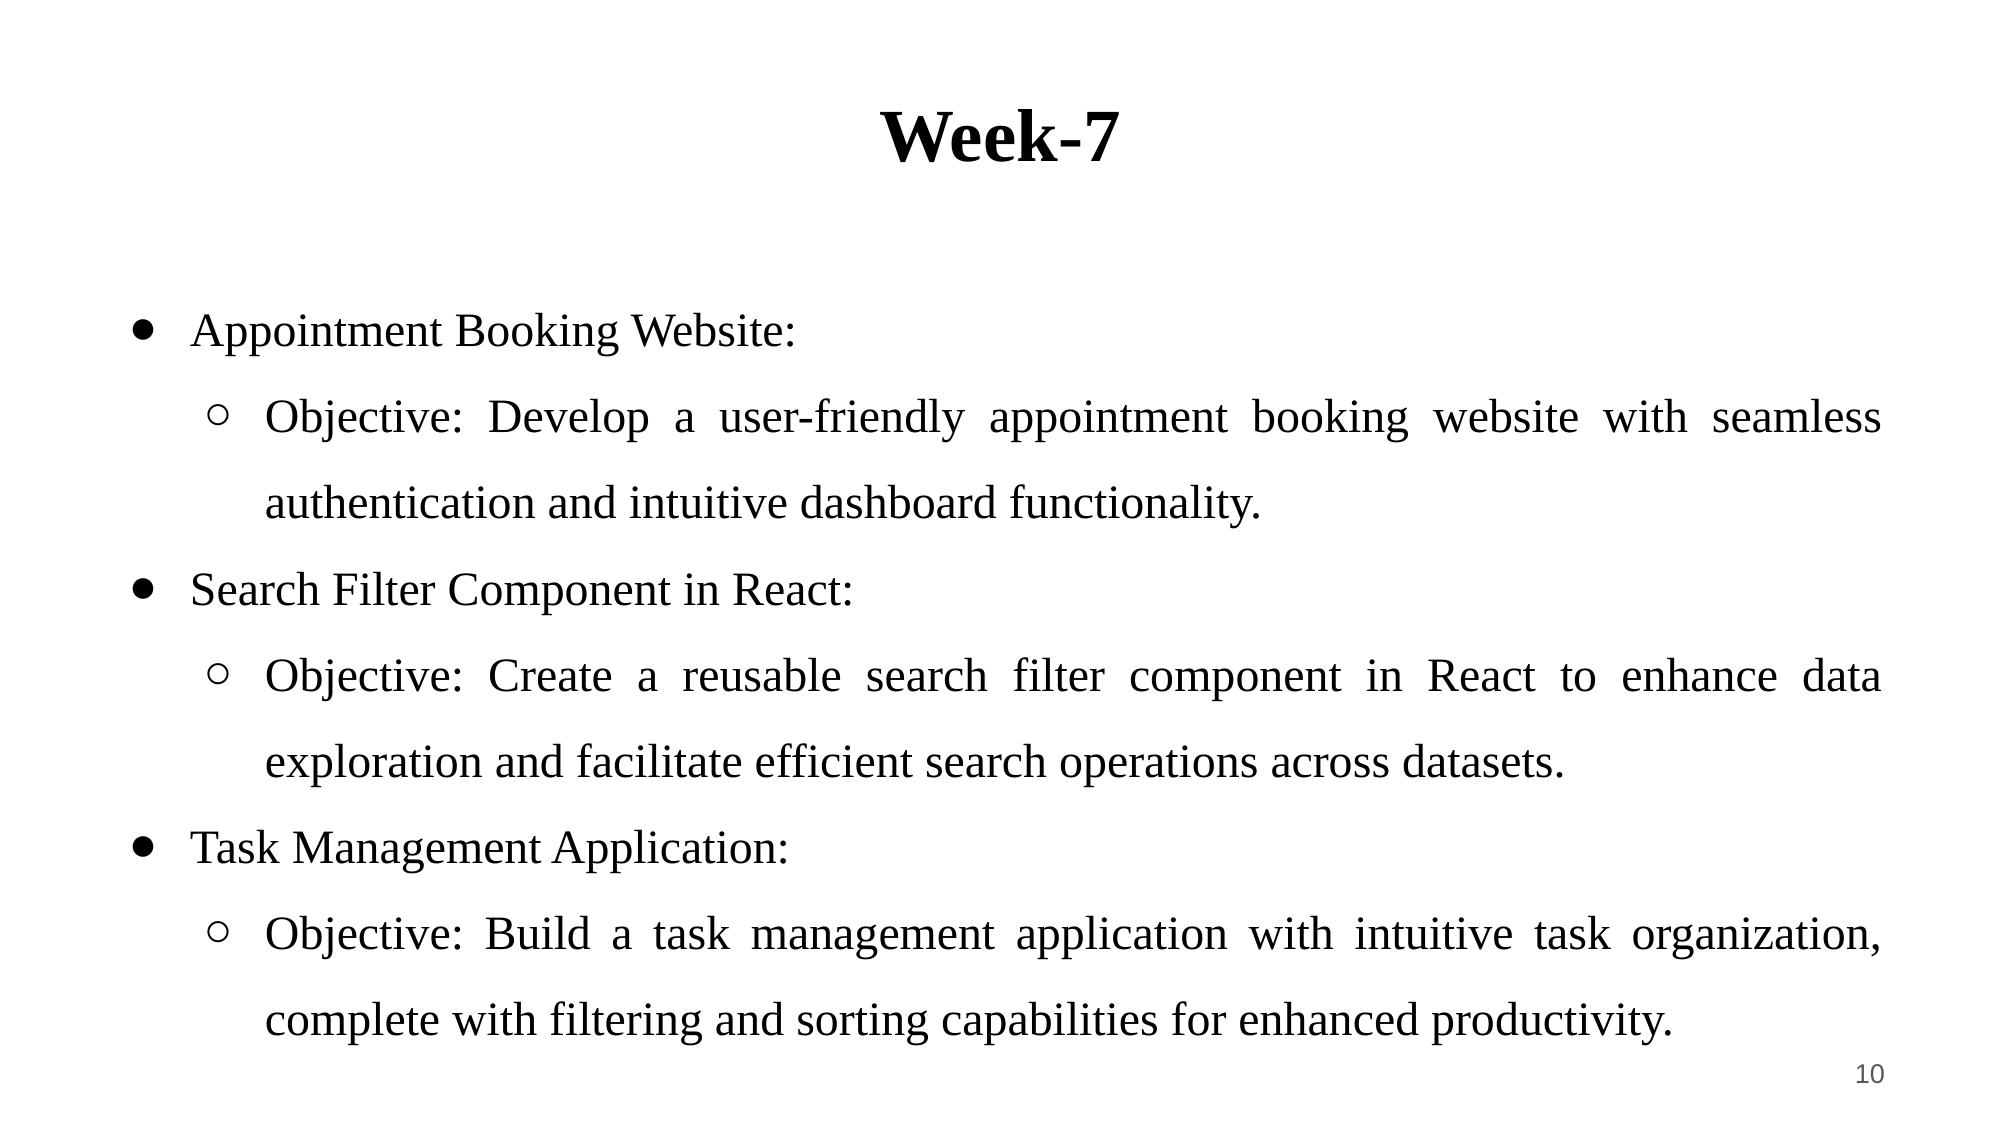

# Week-7
Appointment Booking Website:
Objective: Develop a user-friendly appointment booking website with seamless authentication and intuitive dashboard functionality.
Search Filter Component in React:
Objective: Create a reusable search filter component in React to enhance data exploration and facilitate efficient search operations across datasets.
Task Management Application:
Objective: Build a task management application with intuitive task organization, complete with filtering and sorting capabilities for enhanced productivity.

10